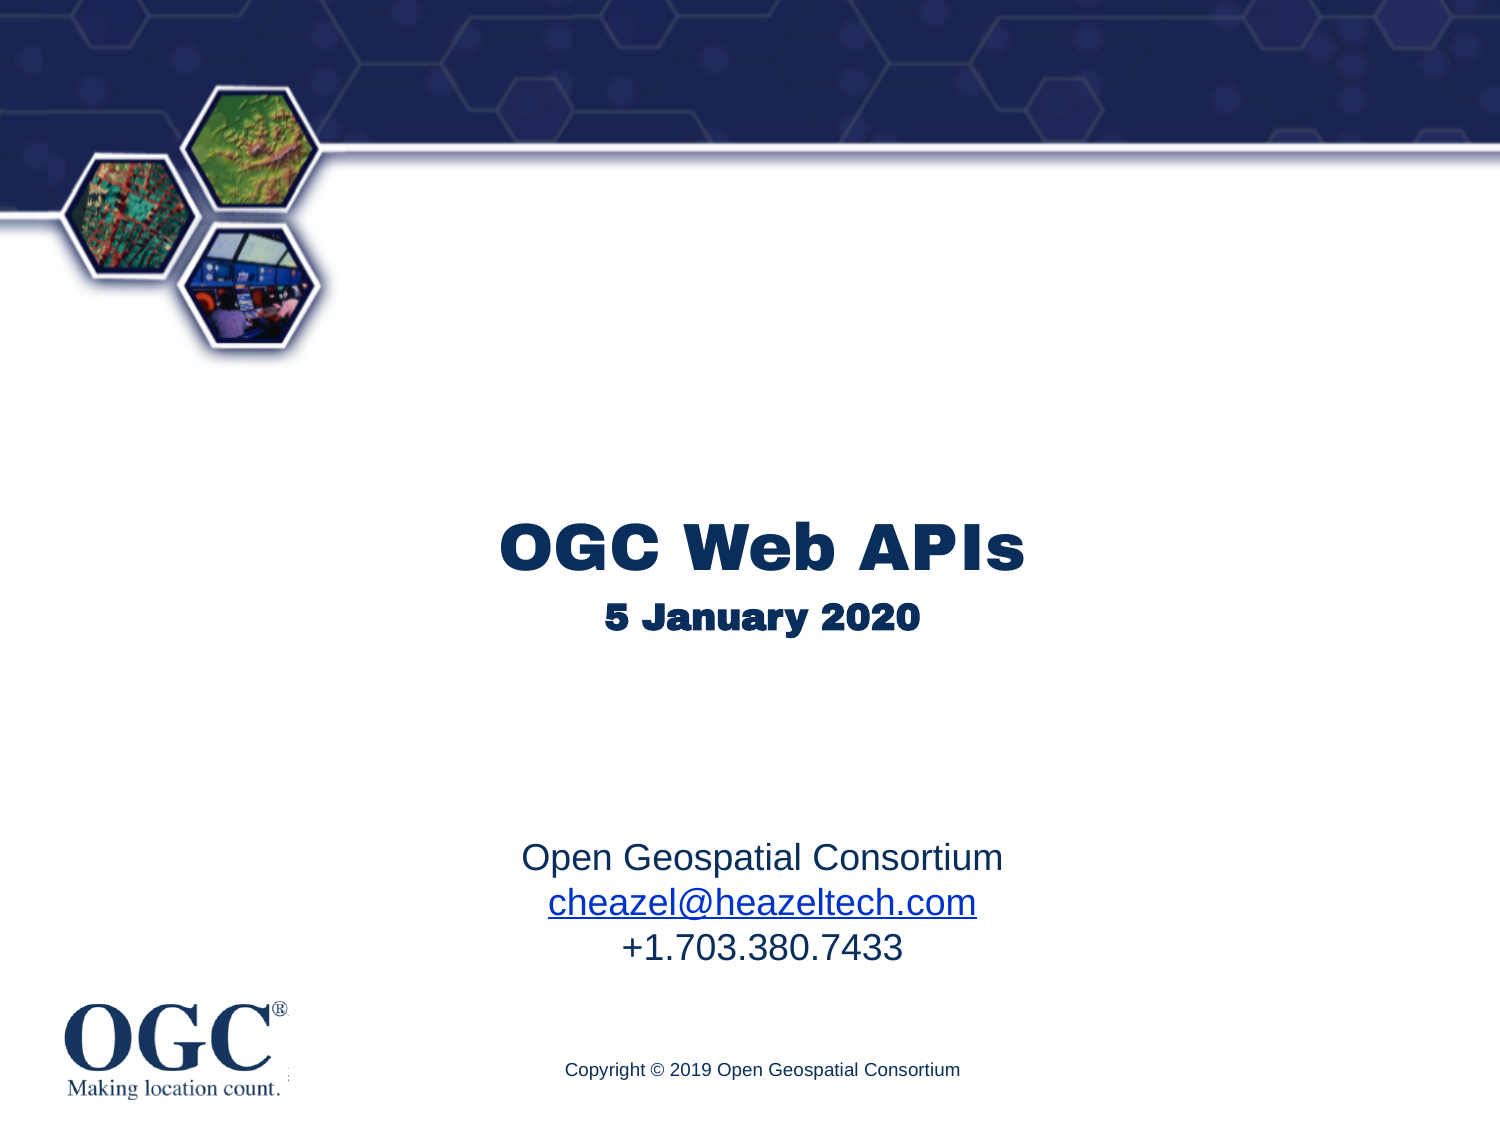

# OGC Web APIs 5 January 2020
Open Geospatial Consortium
cheazel@heazeltech.com
+1.703.380.7433
Copyright © 2019 Open Geospatial Consortium